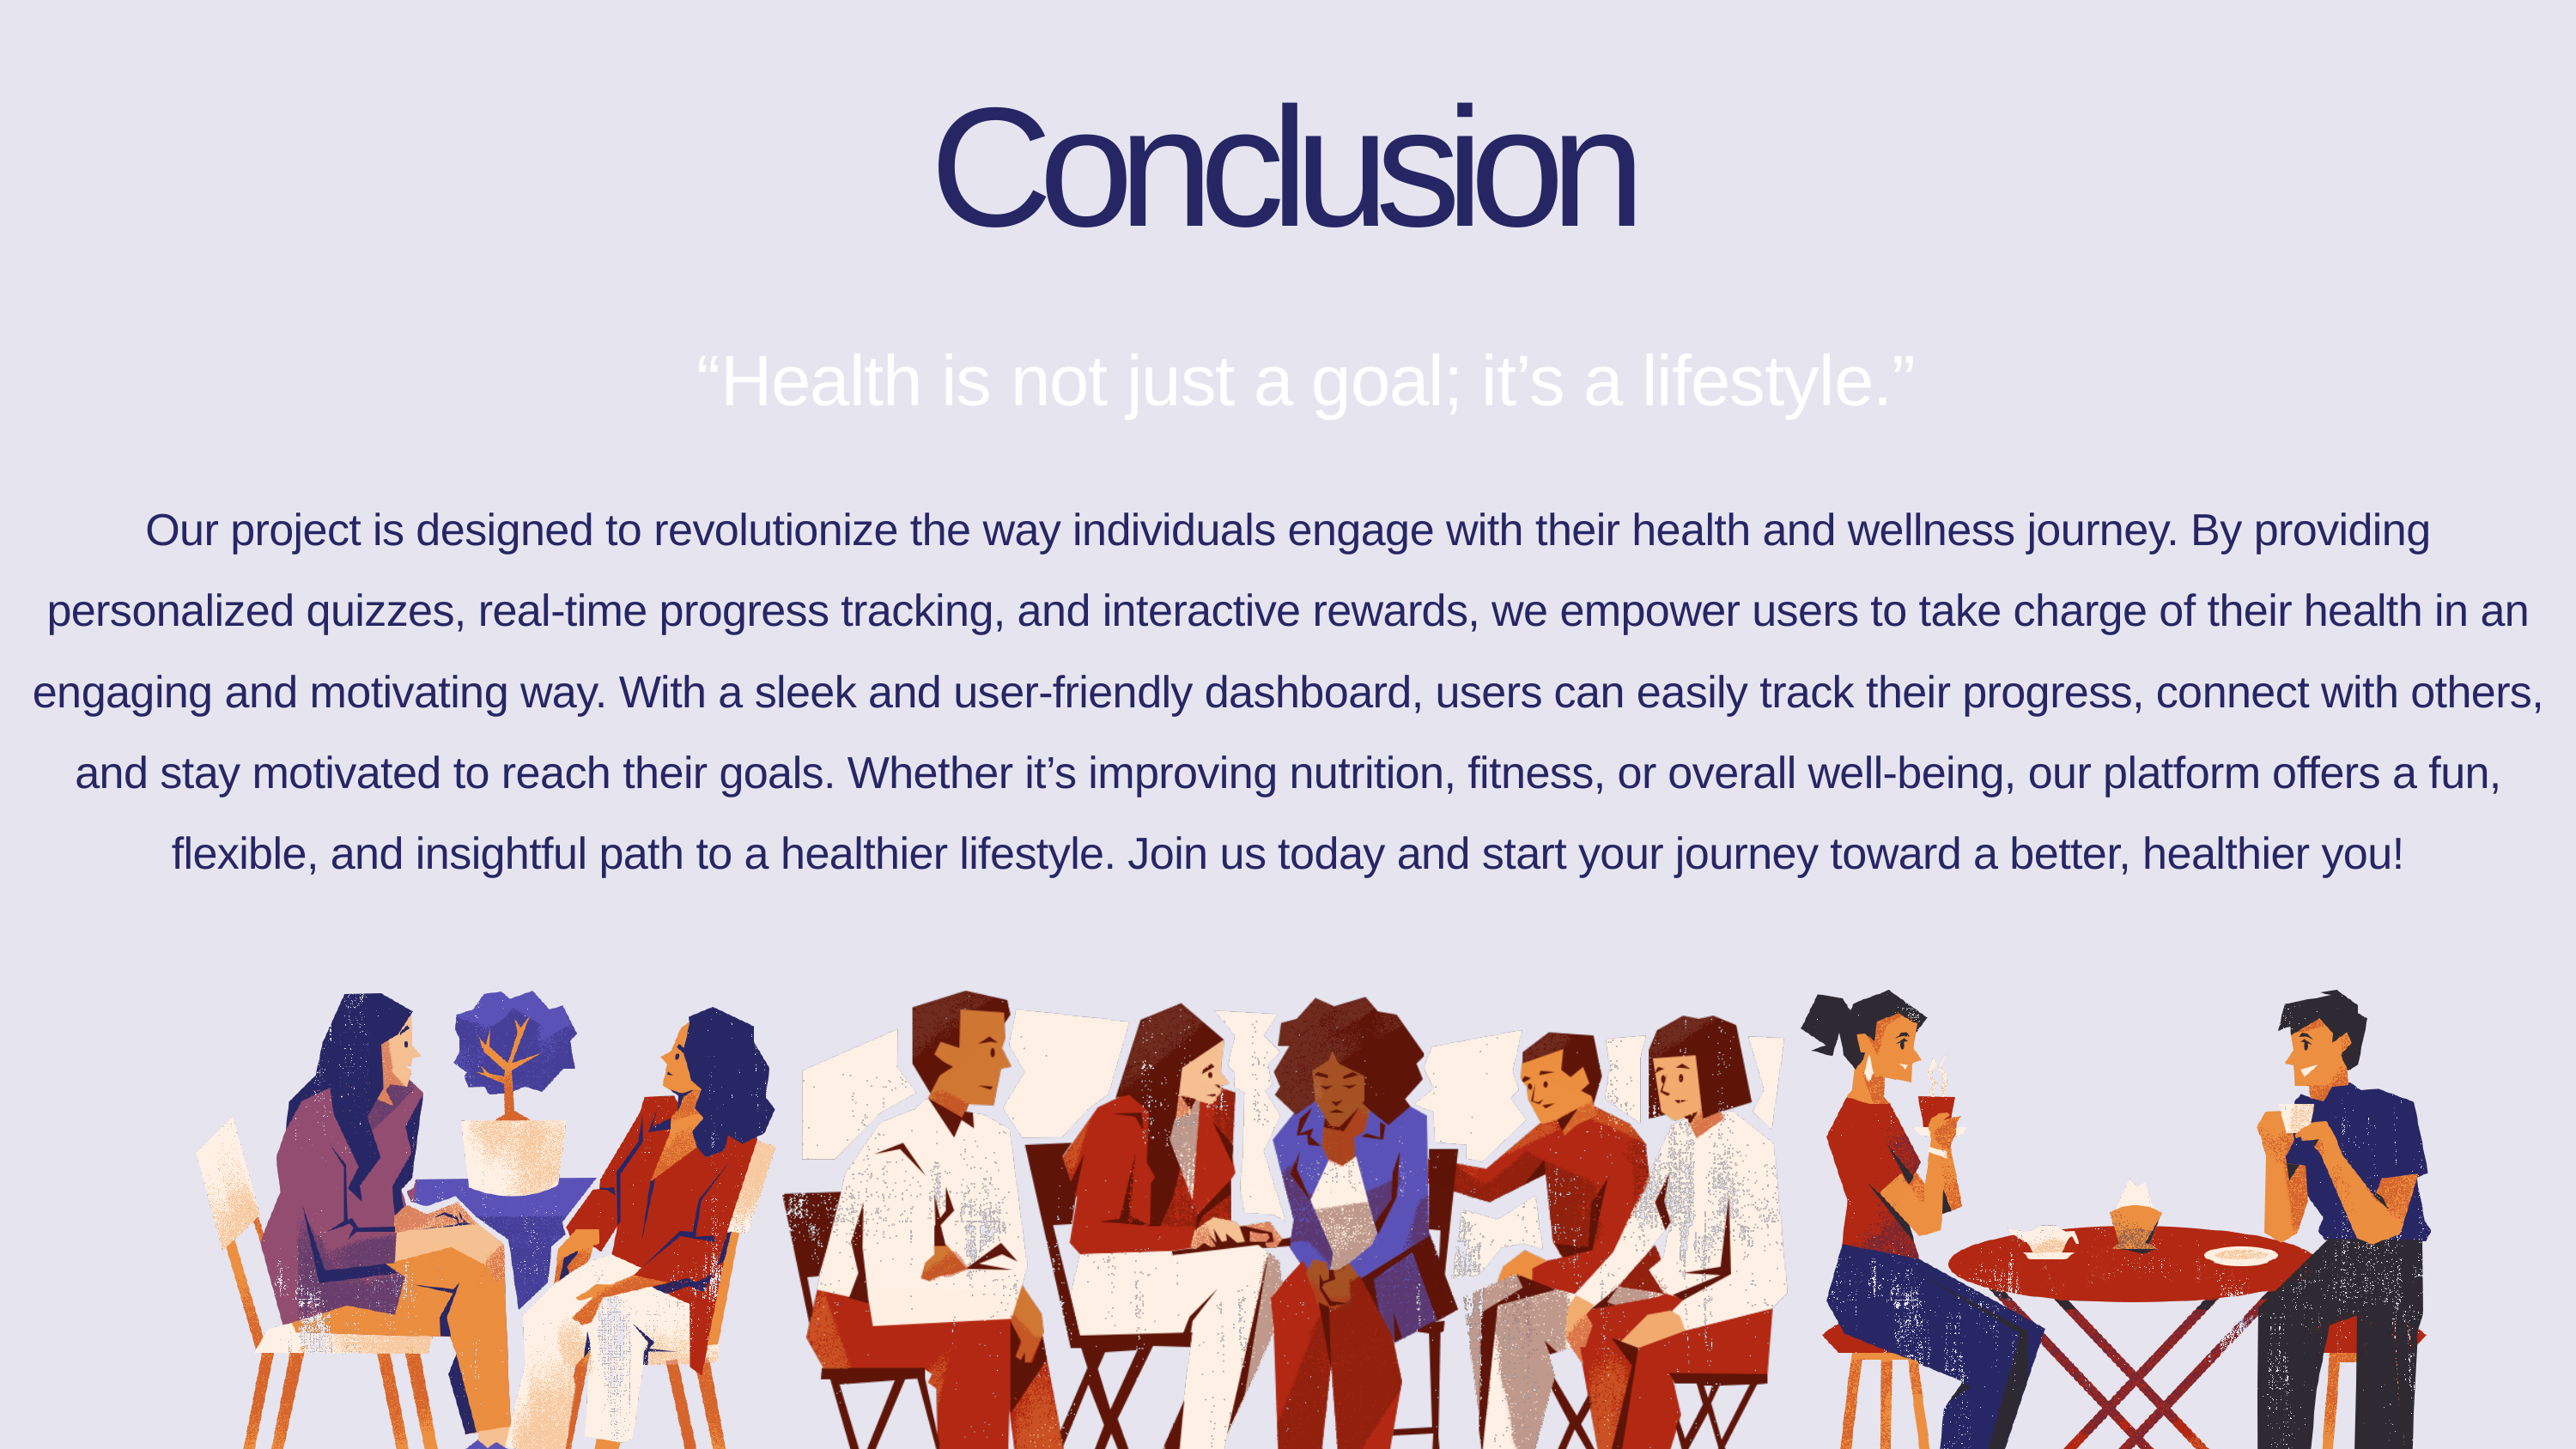

Conclusion
  “Health is not just a goal; it’s a lifestyle.”
Our project is designed to revolutionize the way individuals engage with their health and wellness journey. By providing personalized quizzes, real-time progress tracking, and interactive rewards, we empower users to take charge of their health in an engaging and motivating way. With a sleek and user-friendly dashboard, users can easily track their progress, connect with others, and stay motivated to reach their goals. Whether it’s improving nutrition, fitness, or overall well-being, our platform offers a fun, flexible, and insightful path to a healthier lifestyle. Join us today and start your journey toward a better, healthier you!